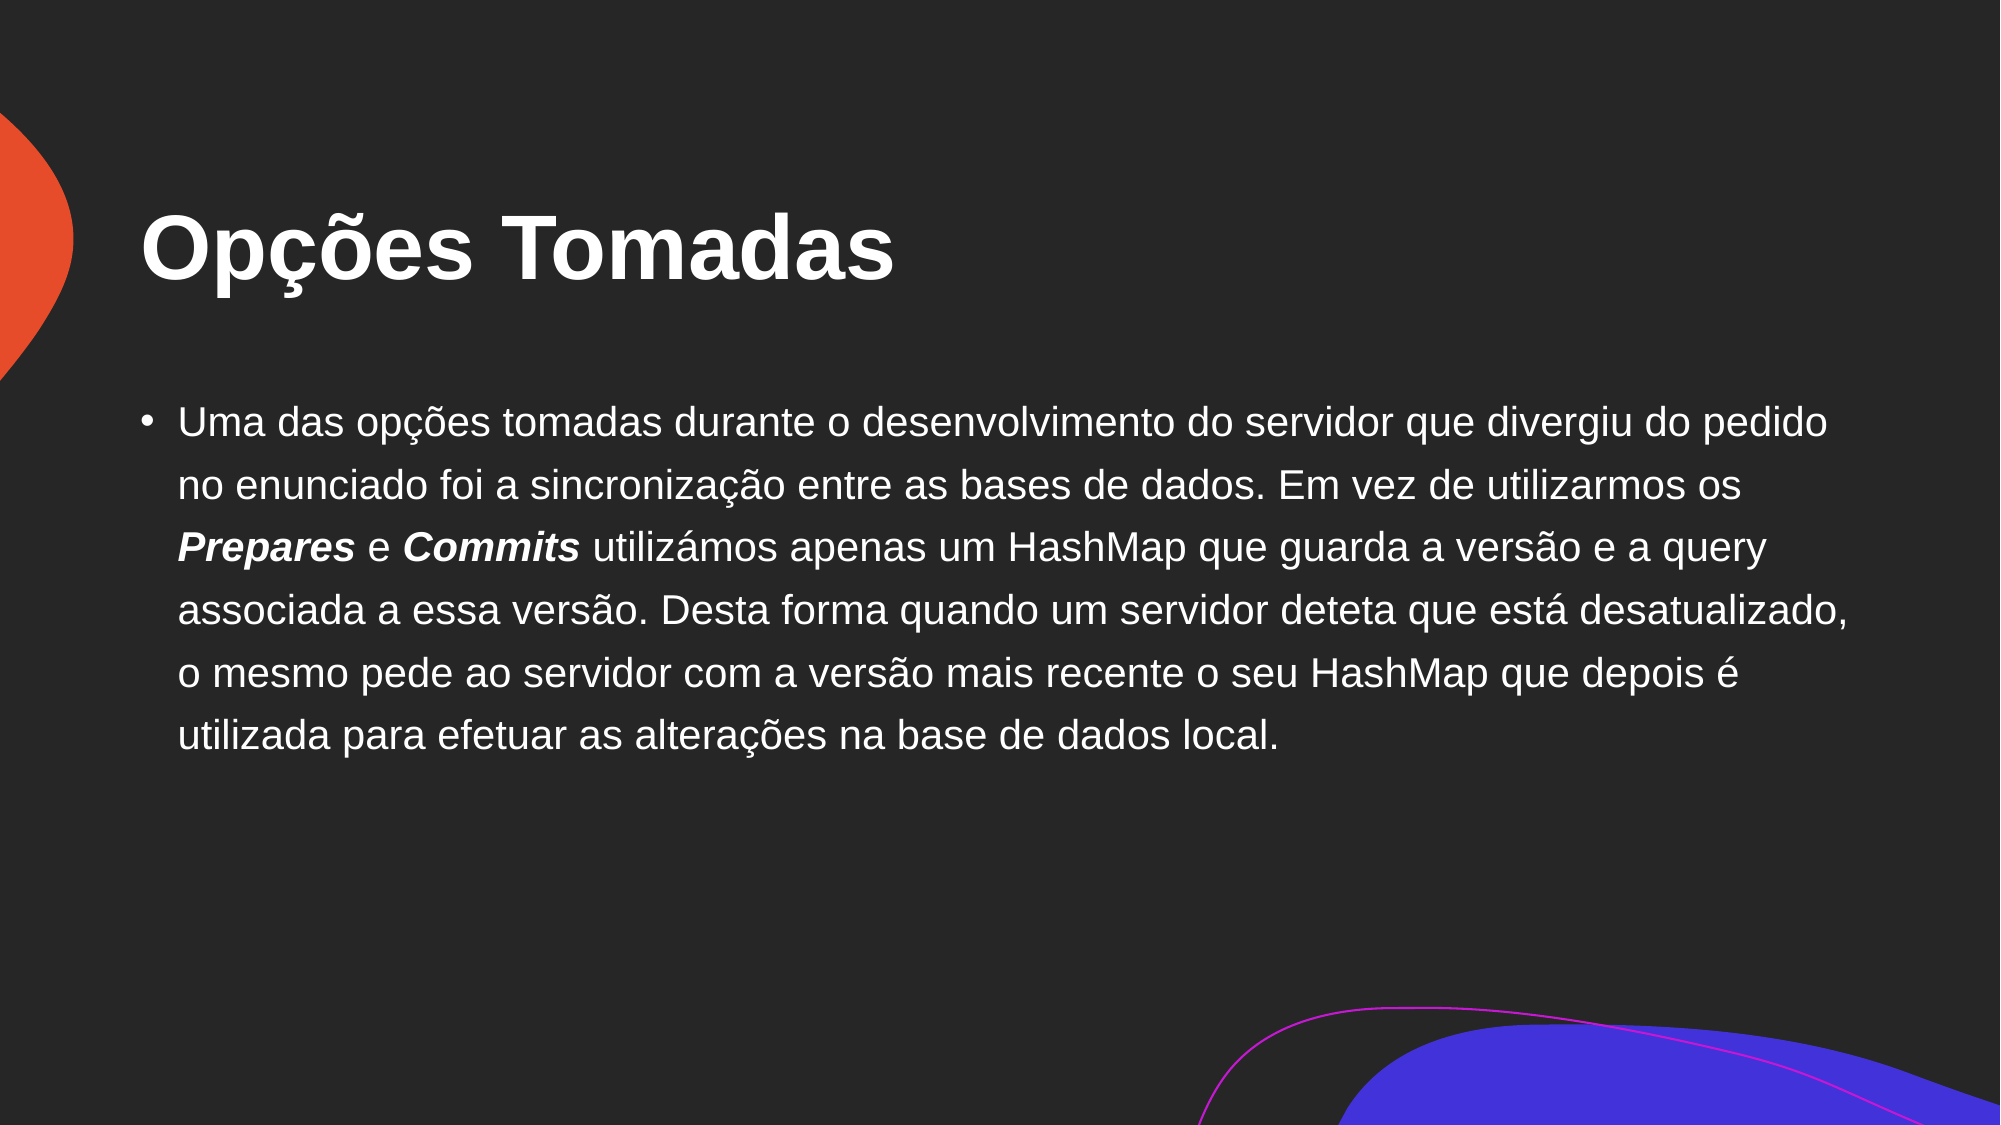

# Opções Tomadas
Uma das opções tomadas durante o desenvolvimento do servidor que divergiu do pedido no enunciado foi a sincronização entre as bases de dados. Em vez de utilizarmos os Prepares e Commits utilizámos apenas um HashMap que guarda a versão e a query associada a essa versão. Desta forma quando um servidor deteta que está desatualizado, o mesmo pede ao servidor com a versão mais recente o seu HashMap que depois é utilizada para efetuar as alterações na base de dados local.